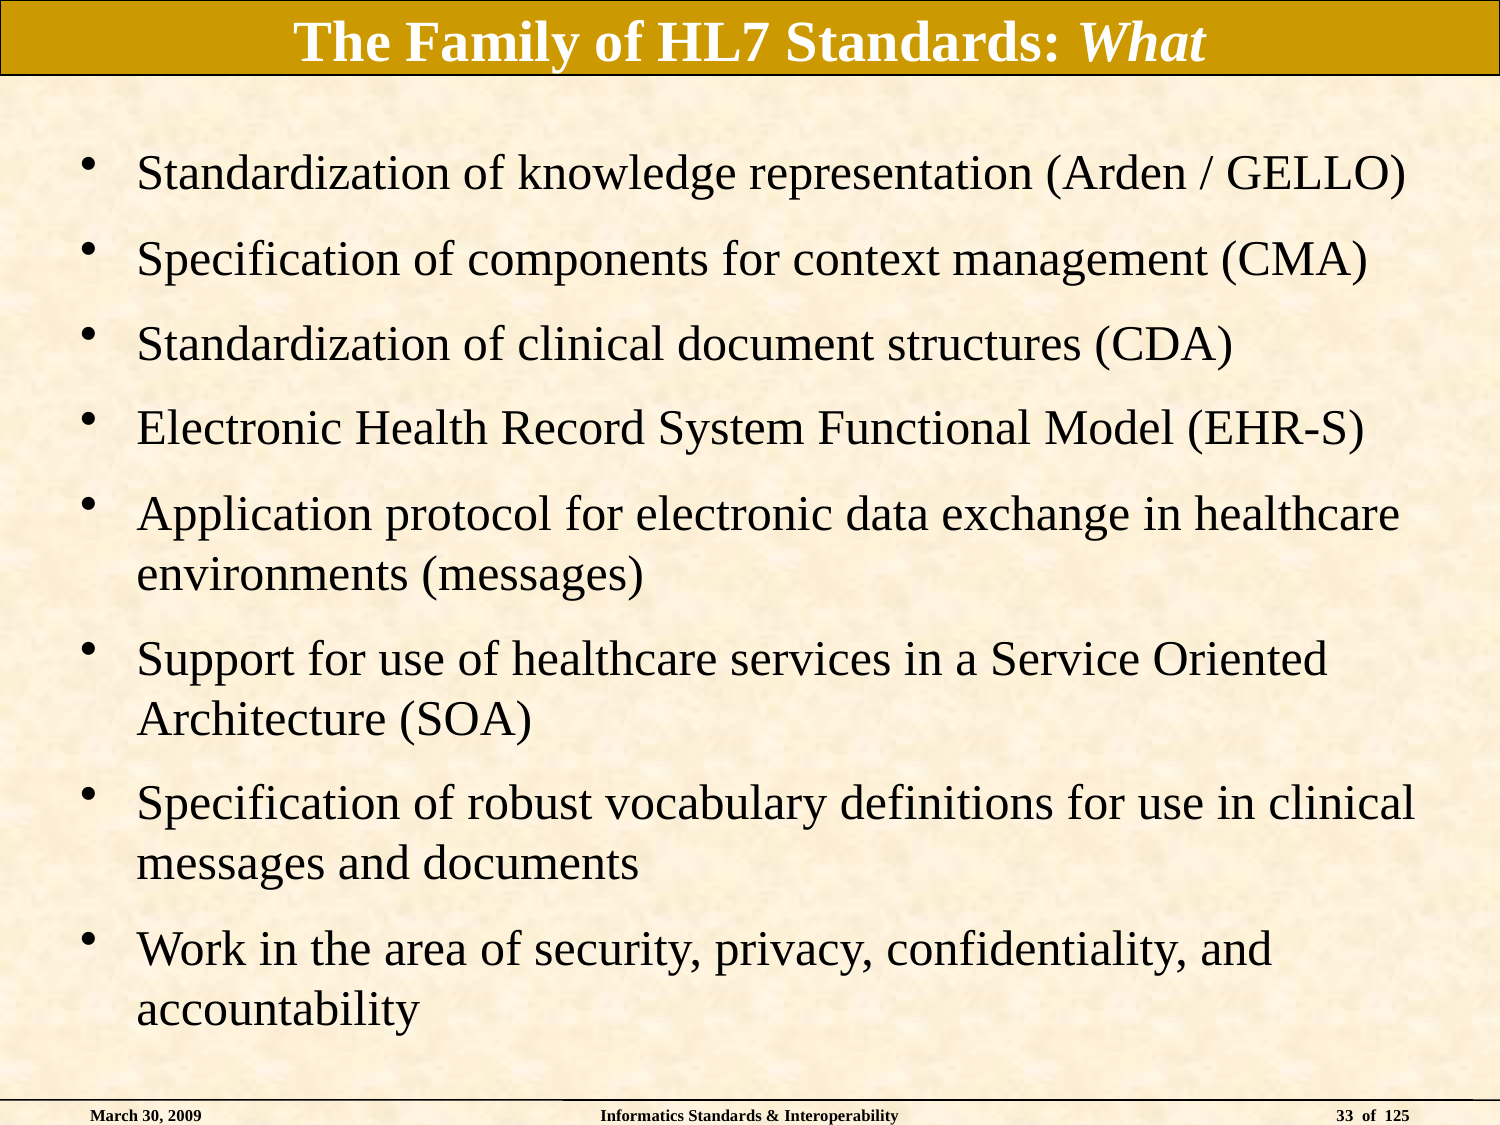

# The Family of HL7 Standards: What
Standardization of knowledge representation (Arden / GELLO)
Specification of components for context management (CMA)
Standardization of clinical document structures (CDA)
Electronic Health Record System Functional Model (EHR-S)
Application protocol for electronic data exchange in healthcare environments (messages)
Support for use of healthcare services in a Service Oriented Architecture (SOA)
Specification of robust vocabulary definitions for use in clinical messages and documents
Work in the area of security, privacy, confidentiality, and accountability
March 30, 2009
Informatics Standards & Interoperability
33  of  125